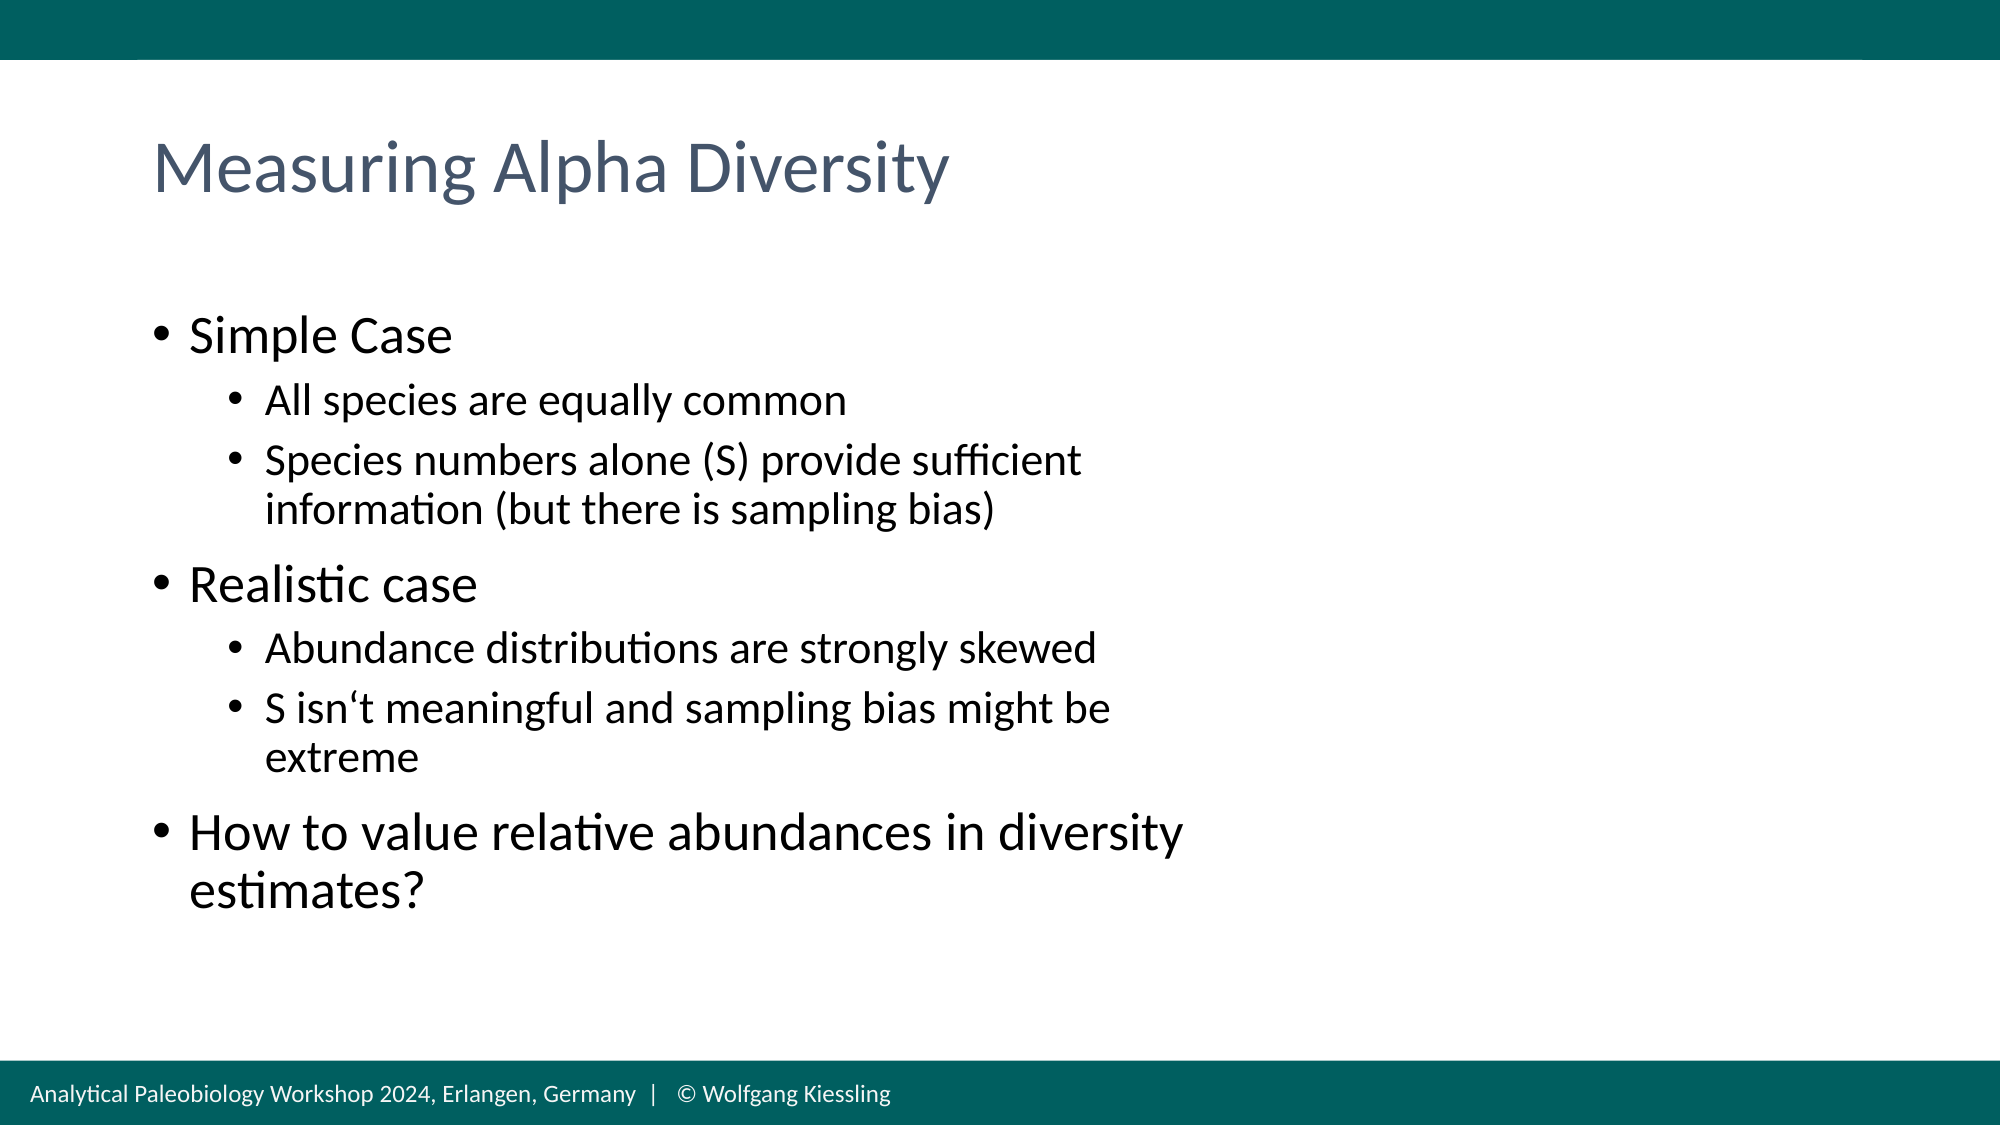

# Measuring Alpha Diversity
Simple Case
All species are equally common
Species numbers alone (S) provide sufficient information (but there is sampling bias)
Realistic case
Abundance distributions are strongly skewed
S isn‘t meaningful and sampling bias might be extreme
How to value relative abundances in diversity estimates?